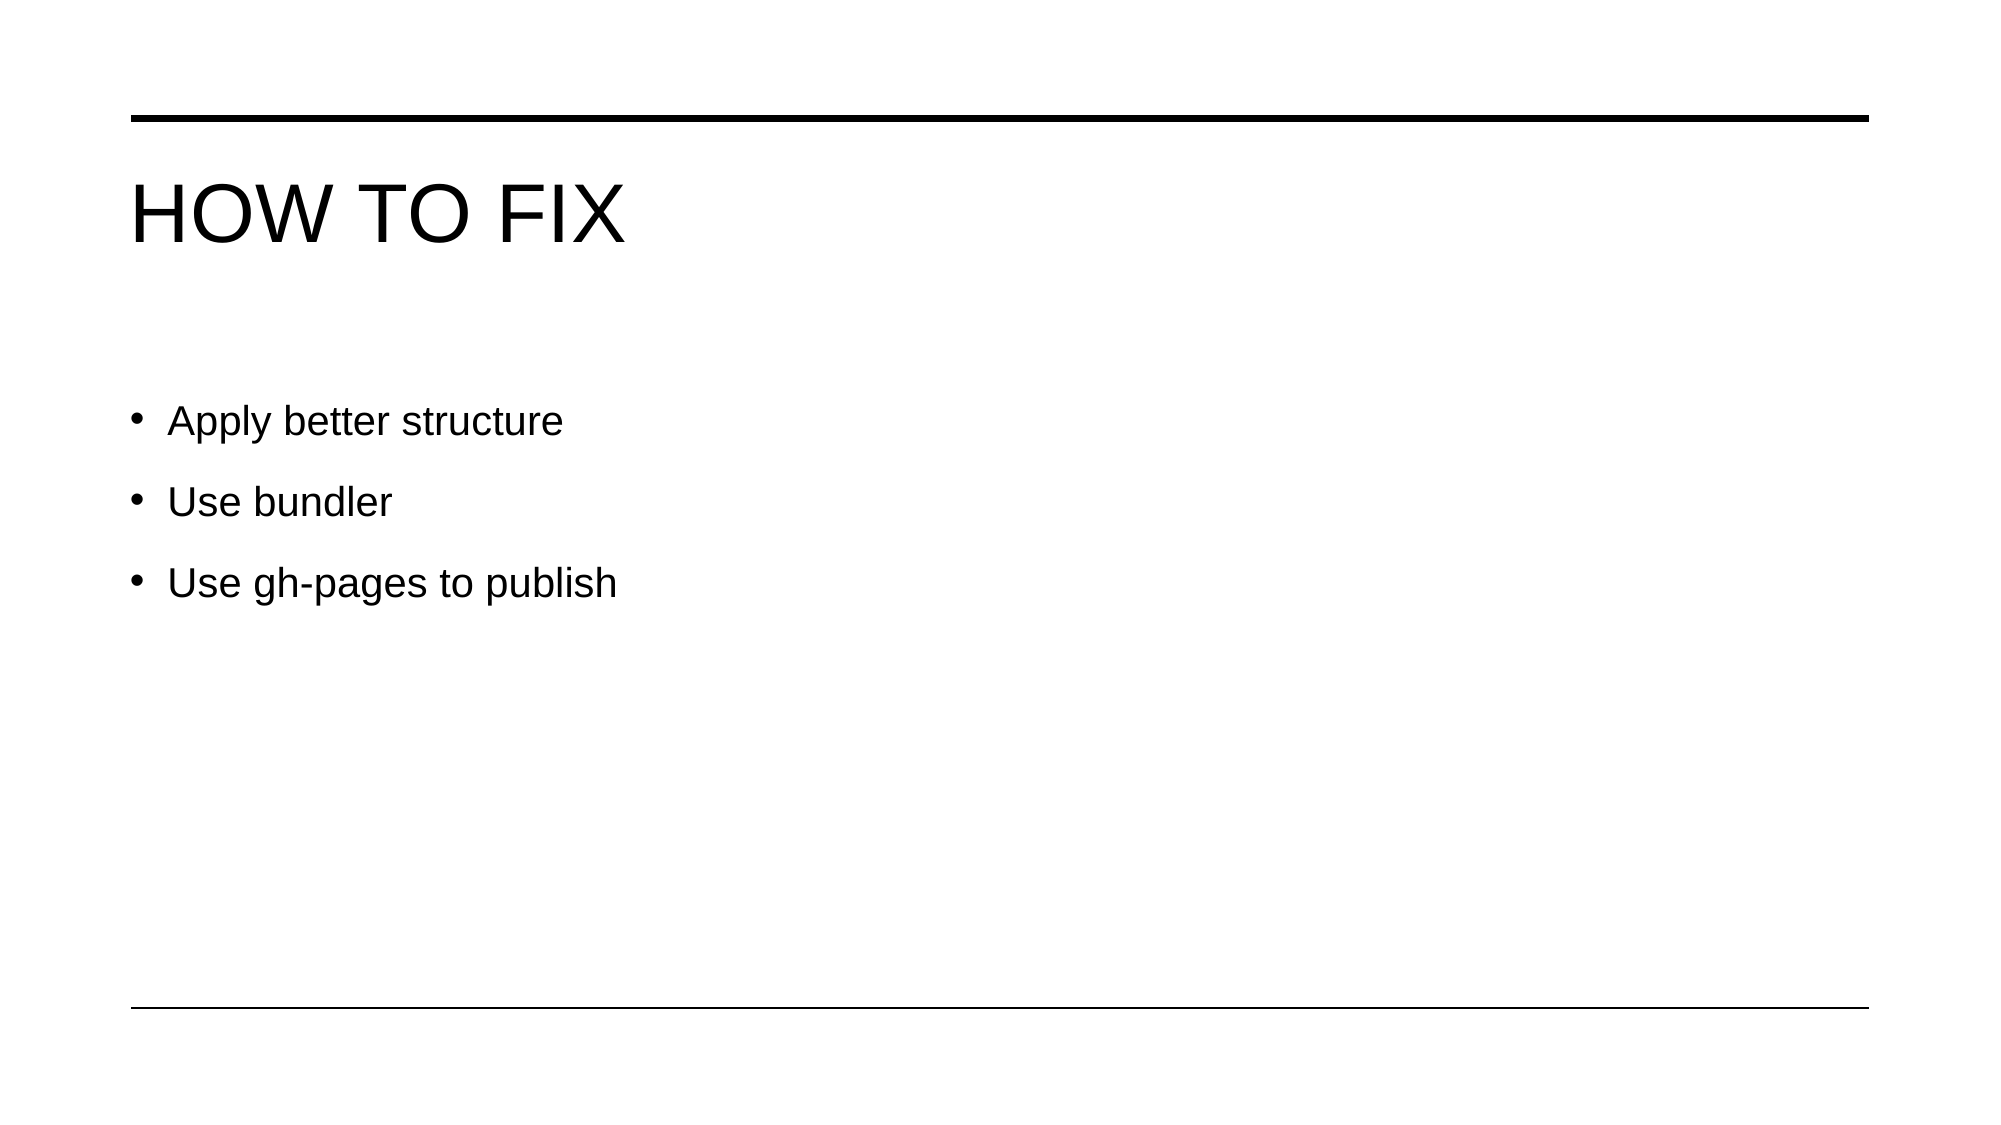

# How to fix
Apply better structure
Use bundler
Use gh-pages to publish